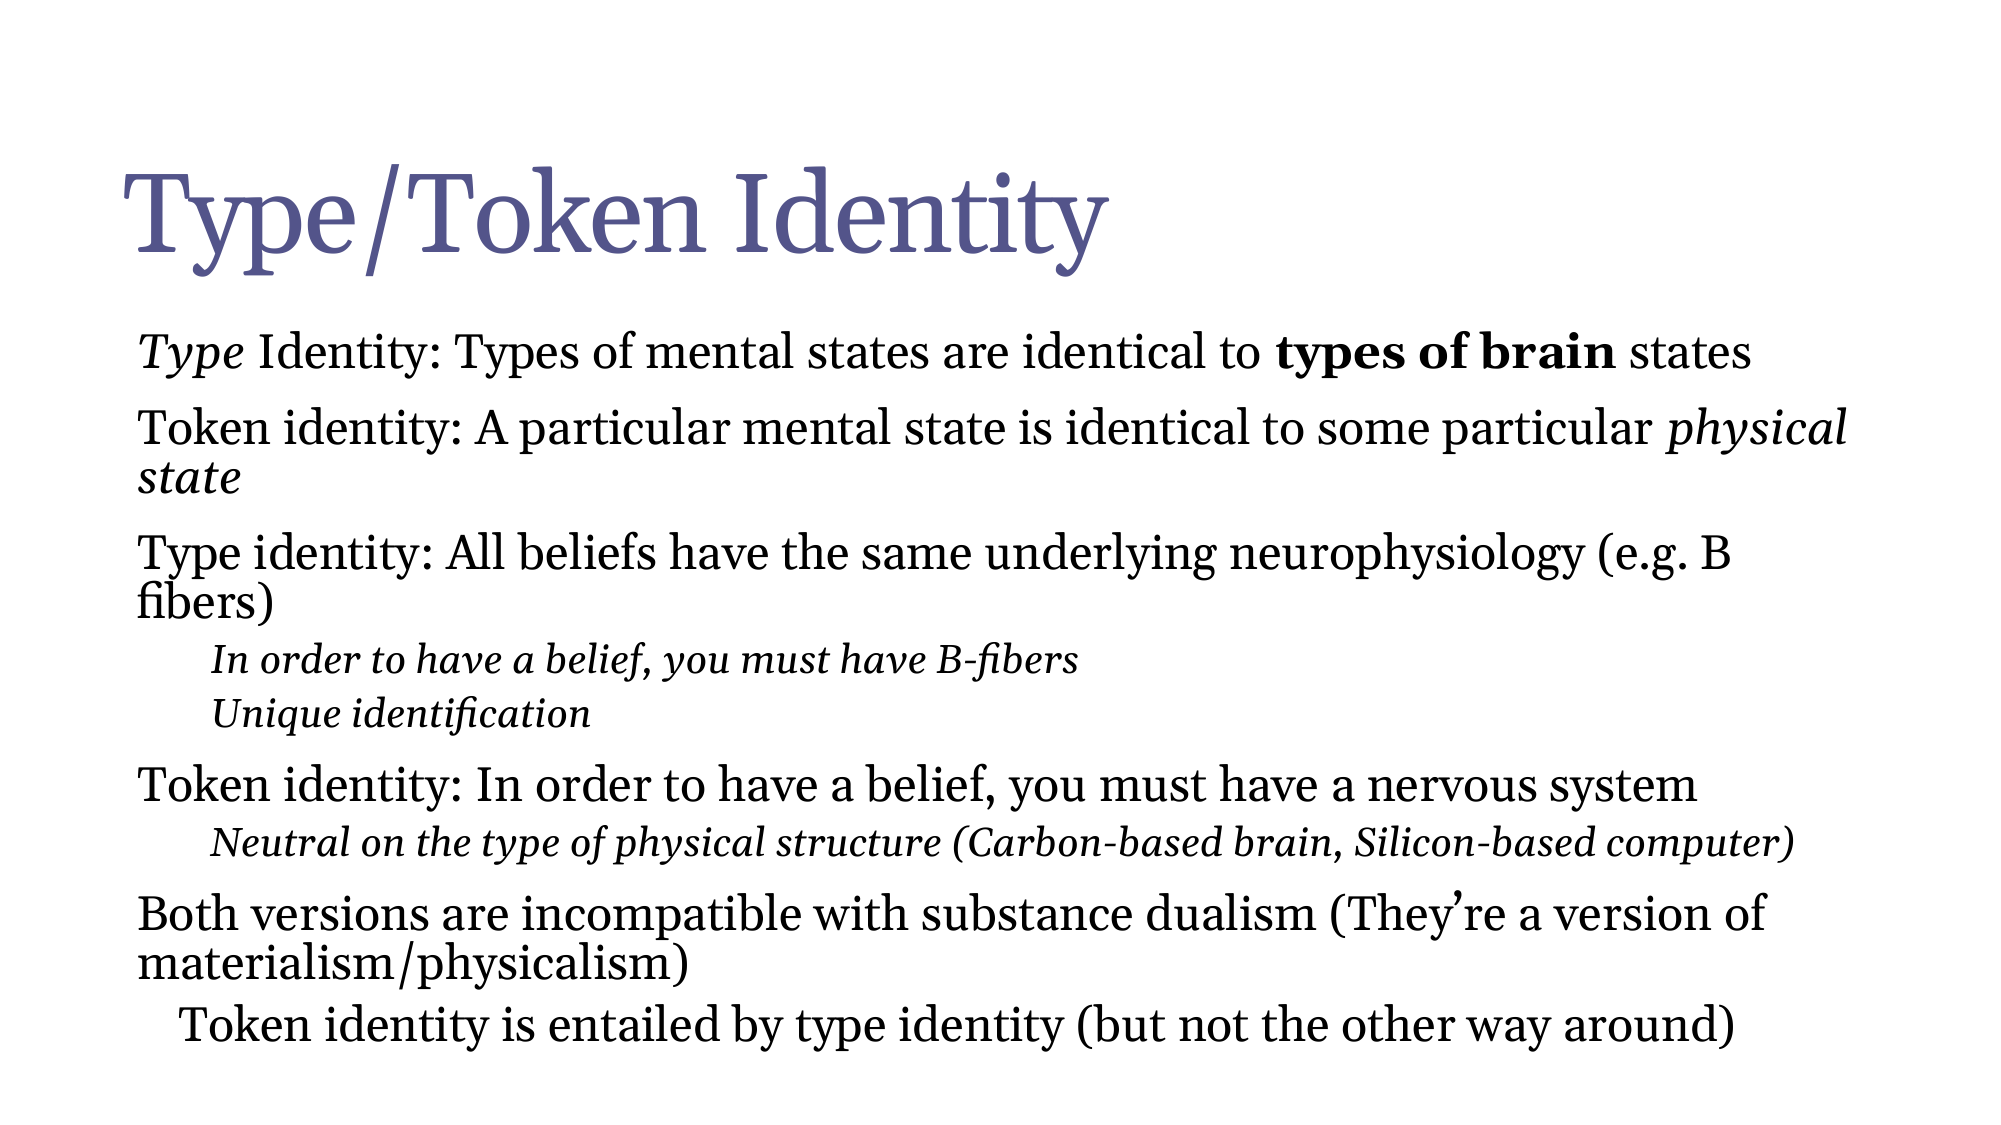

# Type/Token Identity
Type Identity: Types of mental states are identical to types of brain states
Token identity: A particular mental state is identical to some particular physical state
Type identity: All beliefs have the same underlying neurophysiology (e.g. B fibers)
In order to have a belief, you must have B-fibers
Unique identification
Token identity: In order to have a belief, you must have a nervous system
Neutral on the type of physical structure (Carbon-based brain, Silicon-based computer)
Both versions are incompatible with substance dualism (They’re a version of materialism/physicalism)
Token identity is entailed by type identity (but not the other way around)